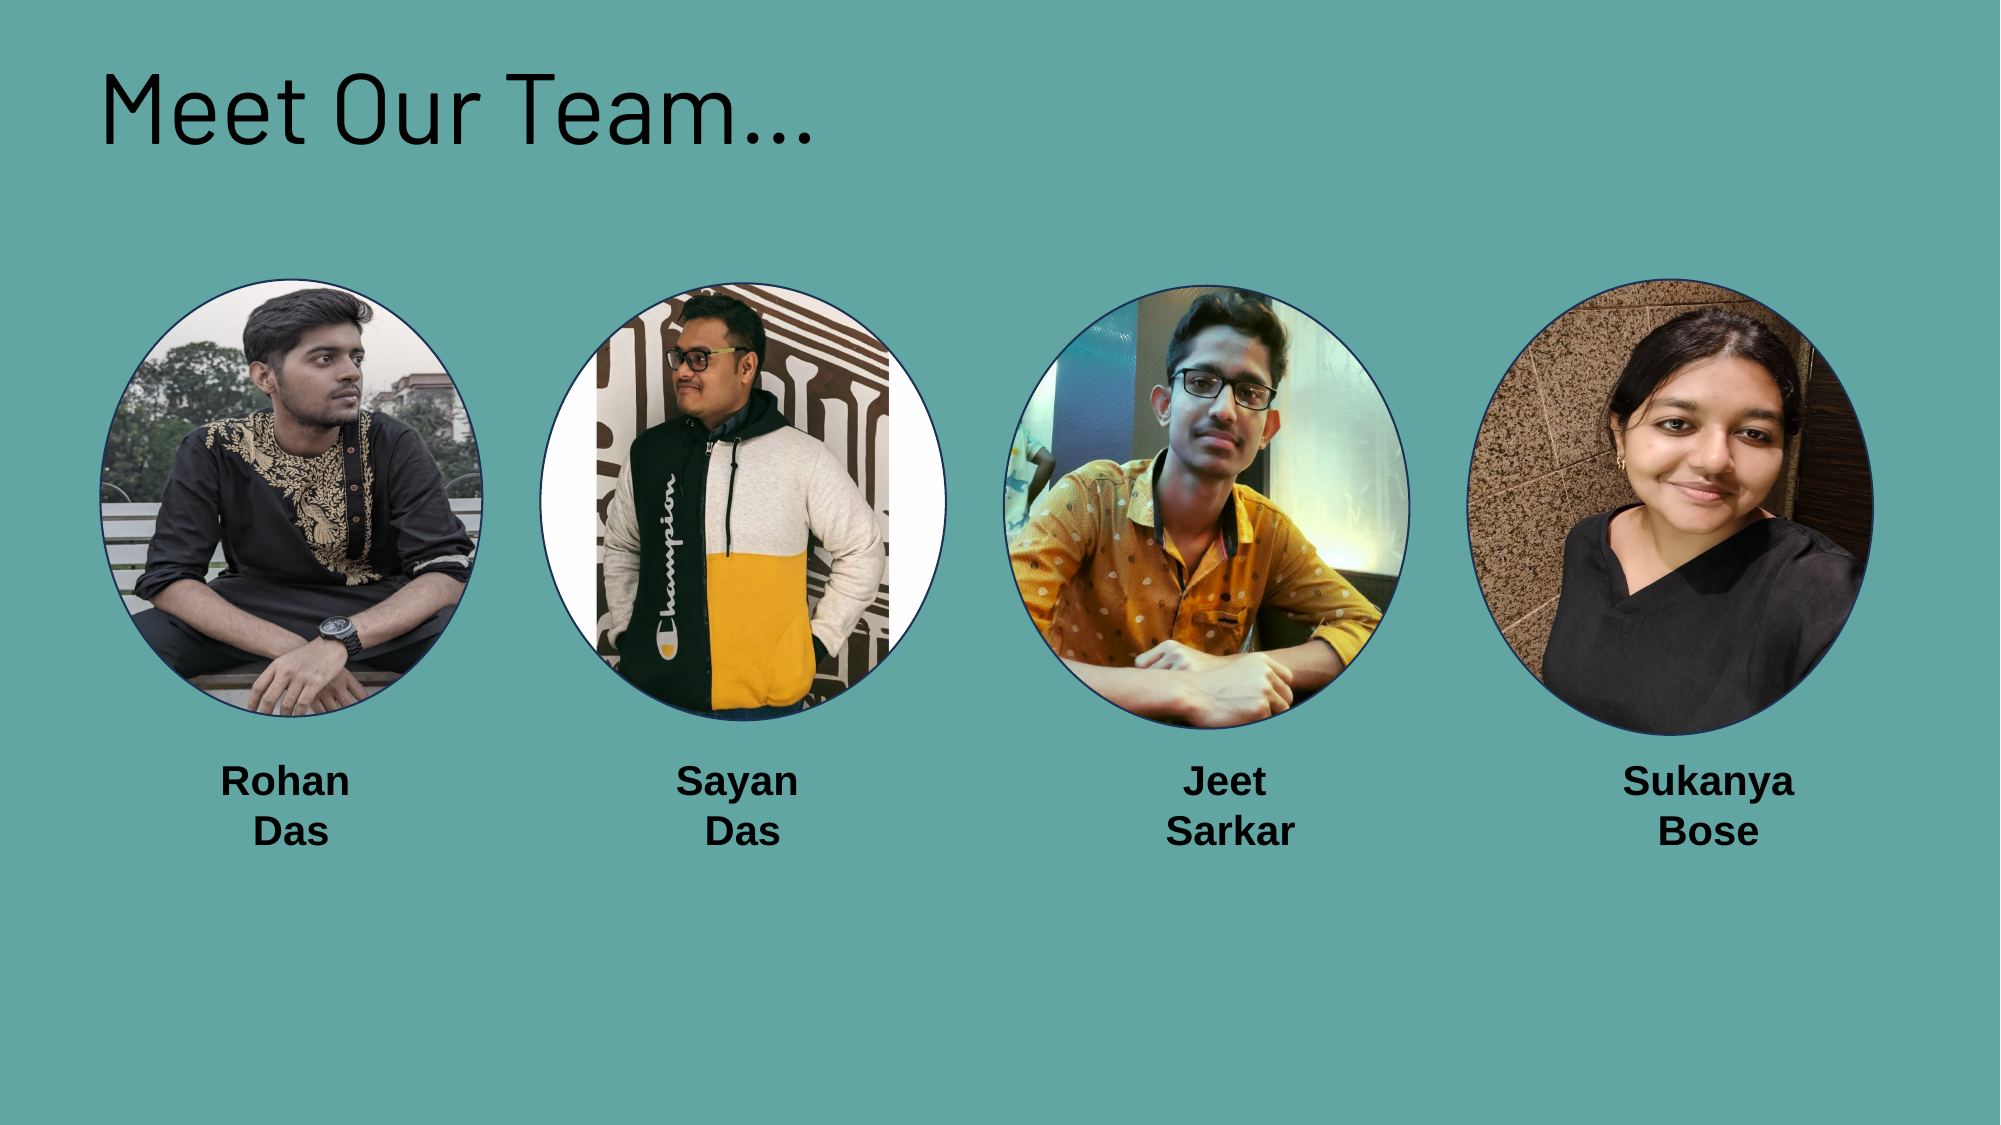

Meet Our Team…

Rohan
Das
Sayan
Das
Jeet
Sarkar
Sukanya
Bose